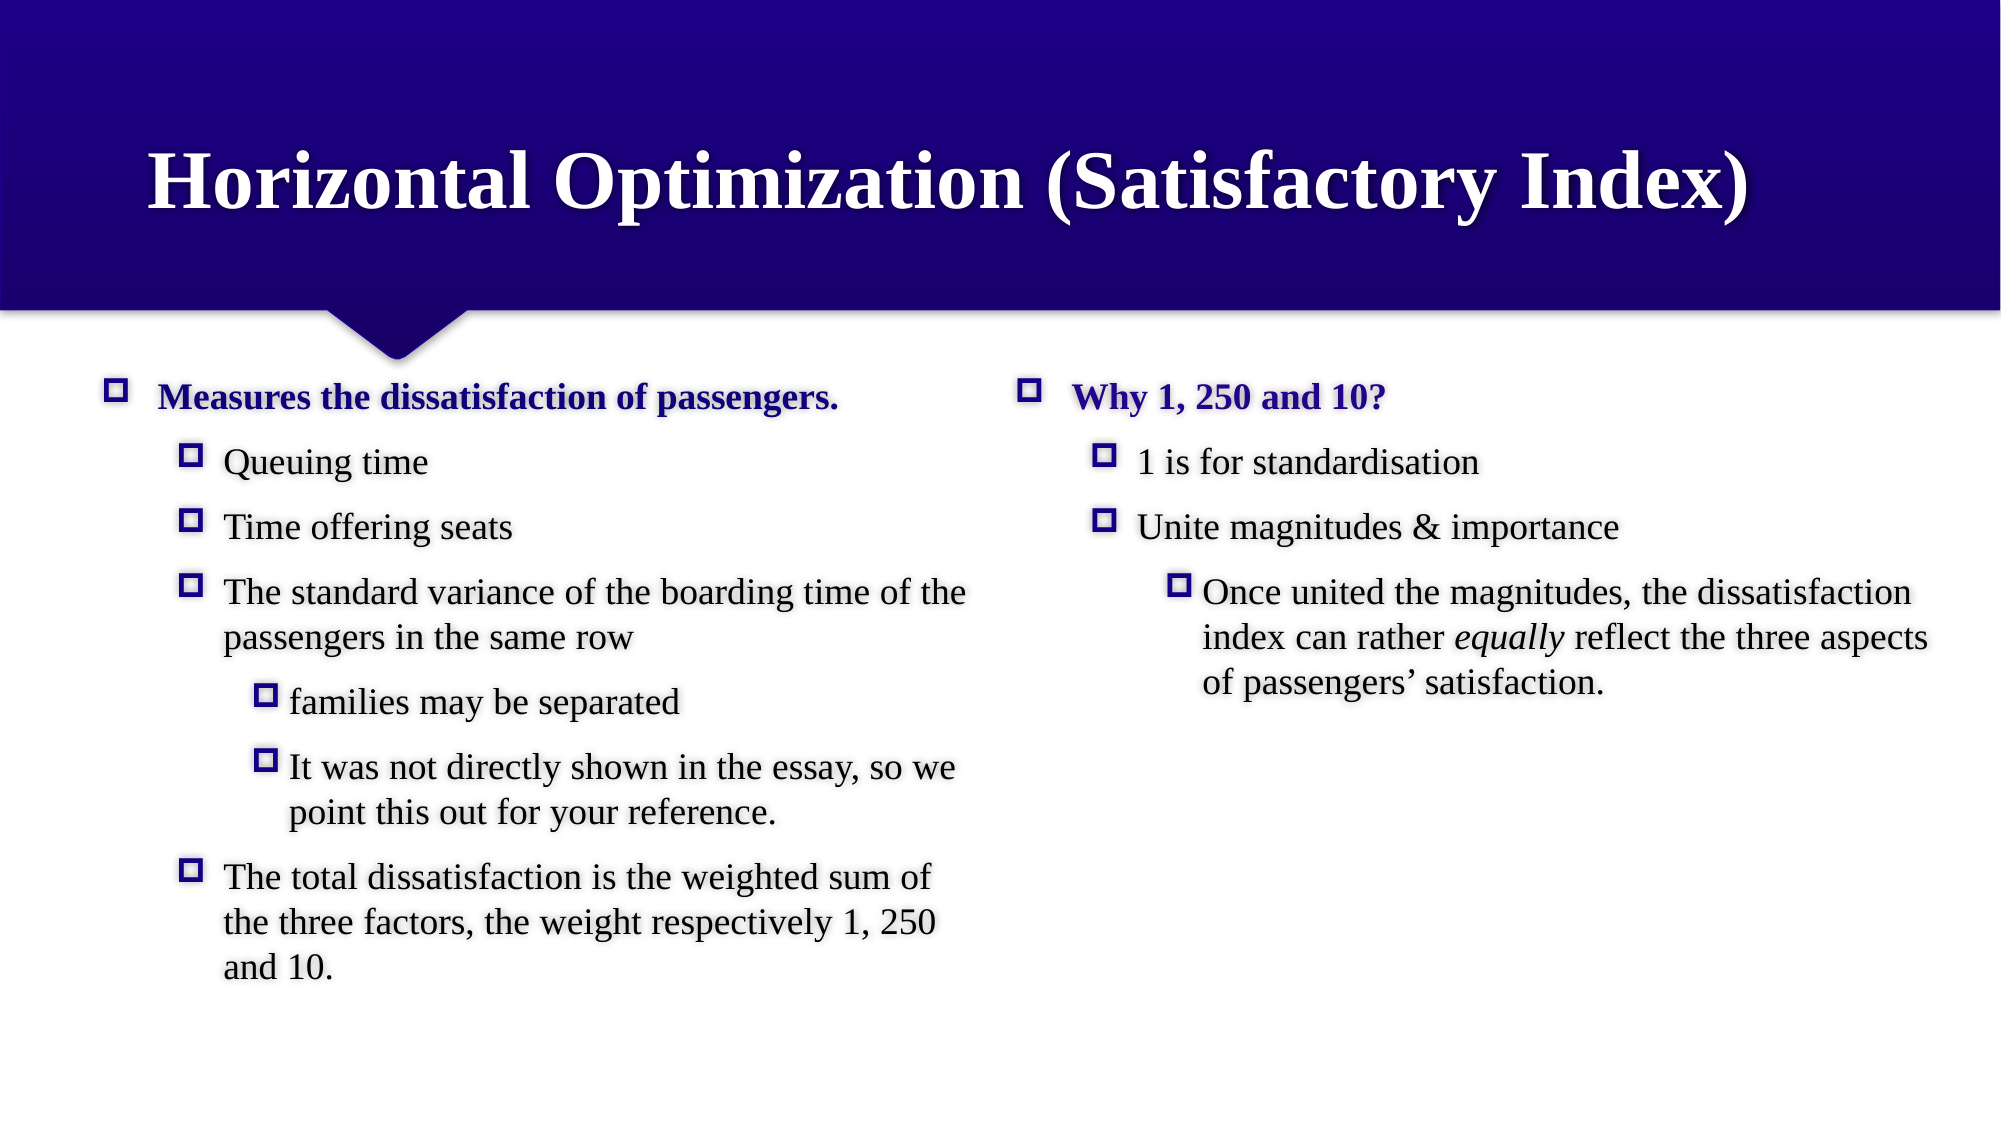

# Horizontal Optimization (Satisfactory Index)
Measures the dissatisfaction of passengers.
Queuing time
Time offering seats
The standard variance of the boarding time of the passengers in the same row
families may be separated
It was not directly shown in the essay, so we point this out for your reference.
The total dissatisfaction is the weighted sum of the three factors, the weight respectively 1, 250 and 10.
Why 1, 250 and 10?
1 is for standardisation
Unite magnitudes & importance
Once united the magnitudes, the dissatisfaction index can rather equally reflect the three aspects of passengers’ satisfaction.